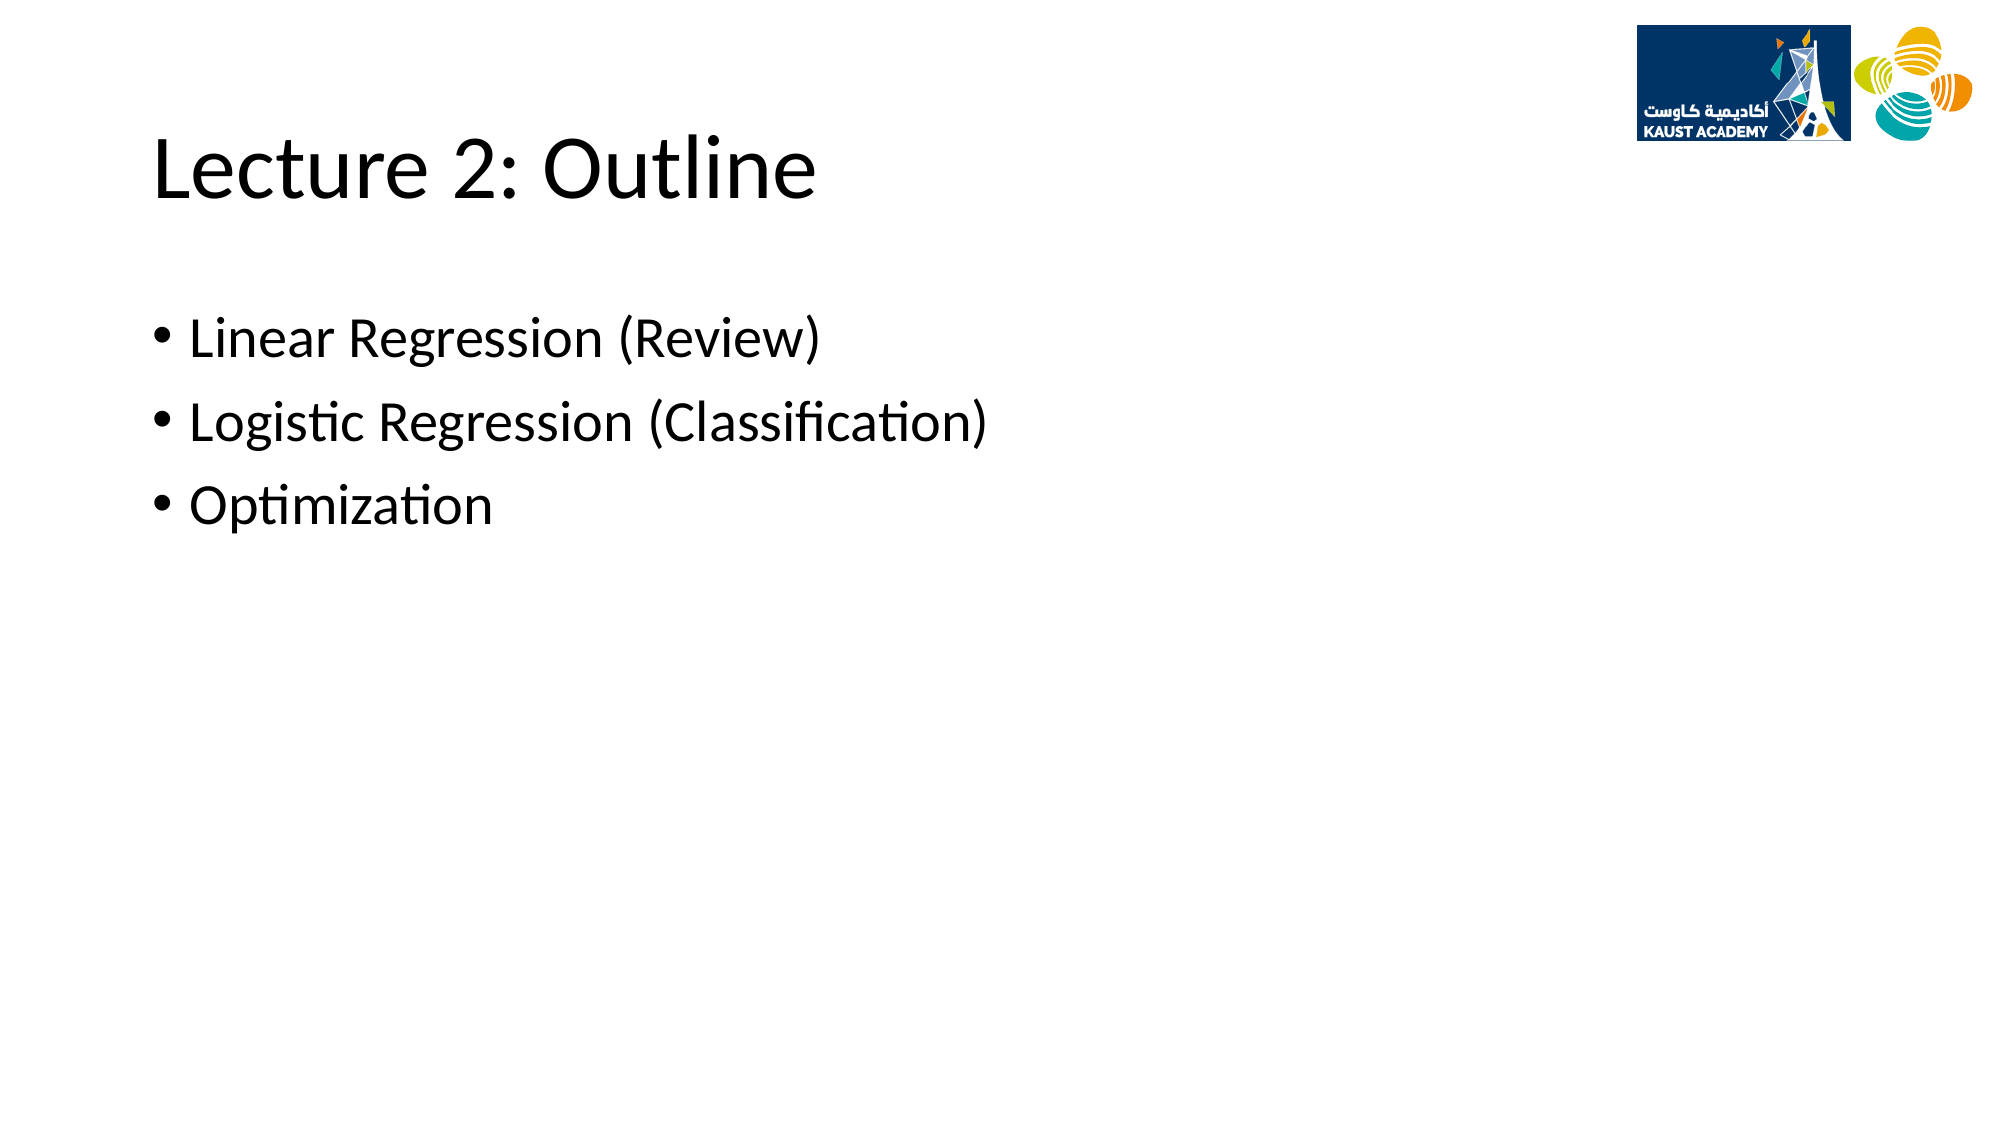

# Lecture 2: Outline
Linear Regression (Review)
Logistic Regression (Classification)
Optimization